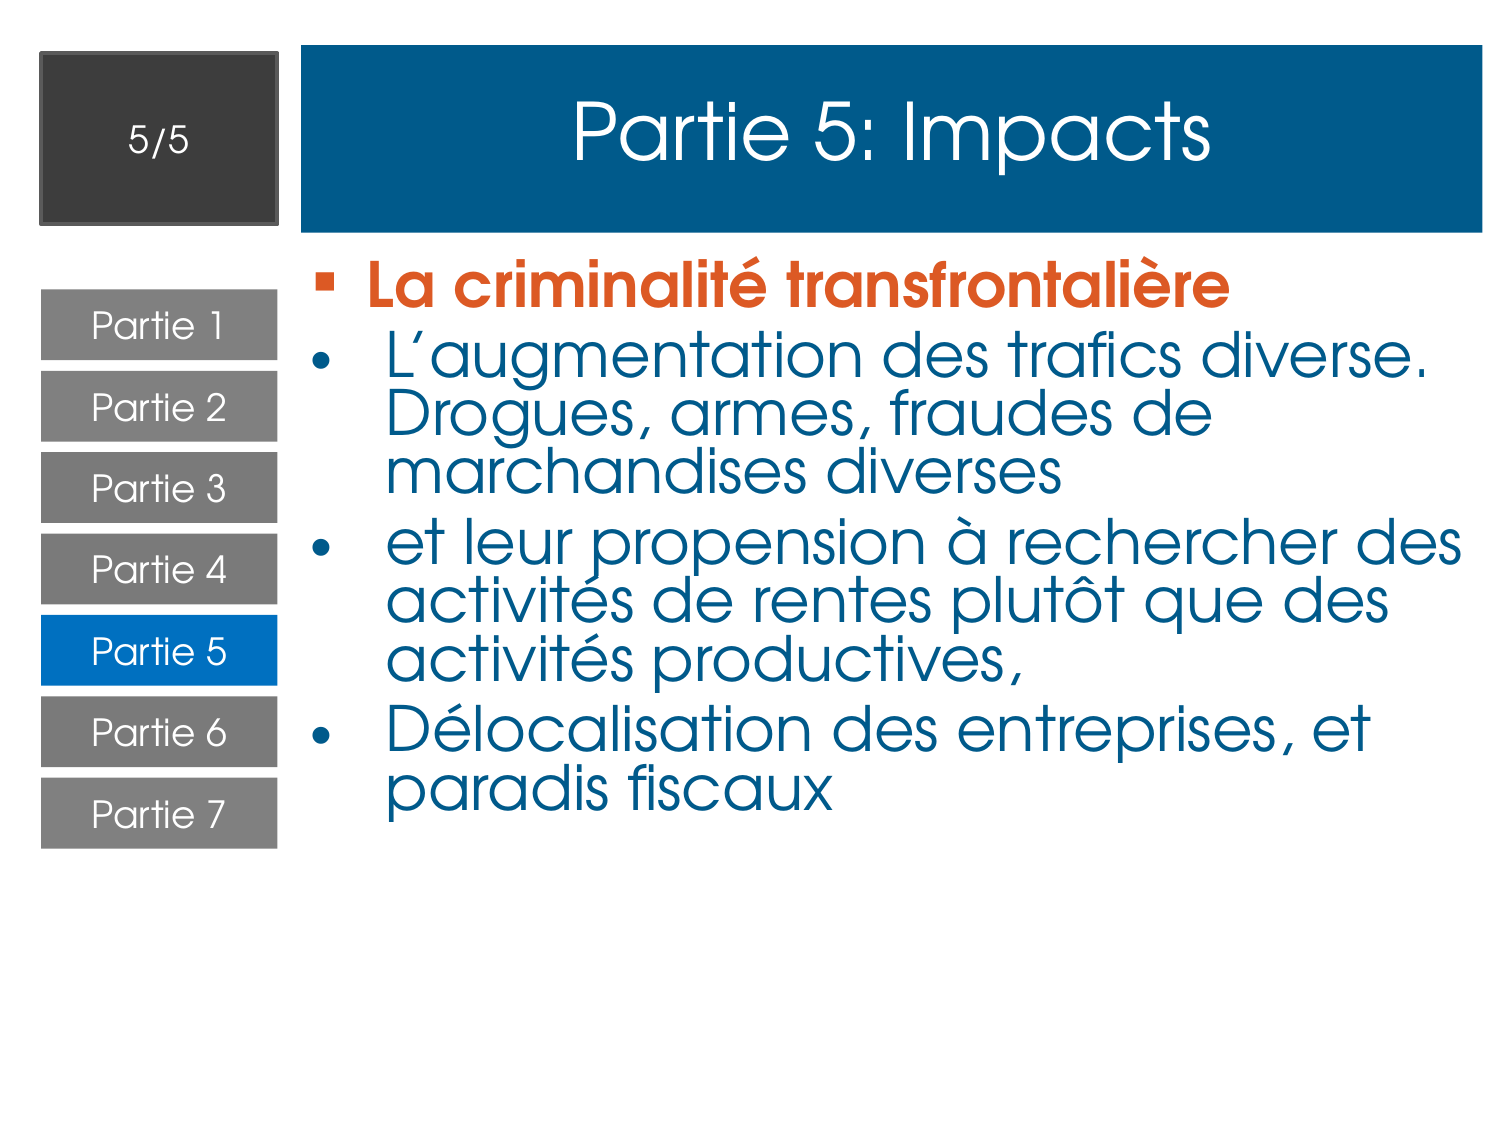

# Partie 5: Impacts
5/5
La criminalité transfrontalière
L’augmentation des trafics diverse. Drogues, armes, fraudes de marchandises diverses
et leur propension à rechercher des activités de rentes plutôt que des activités productives,
Délocalisation des entreprises, et paradis fiscaux

Partie 1
Partie 2
Partie 3
Partie 4
Partie 5
Partie 6
Partie 7